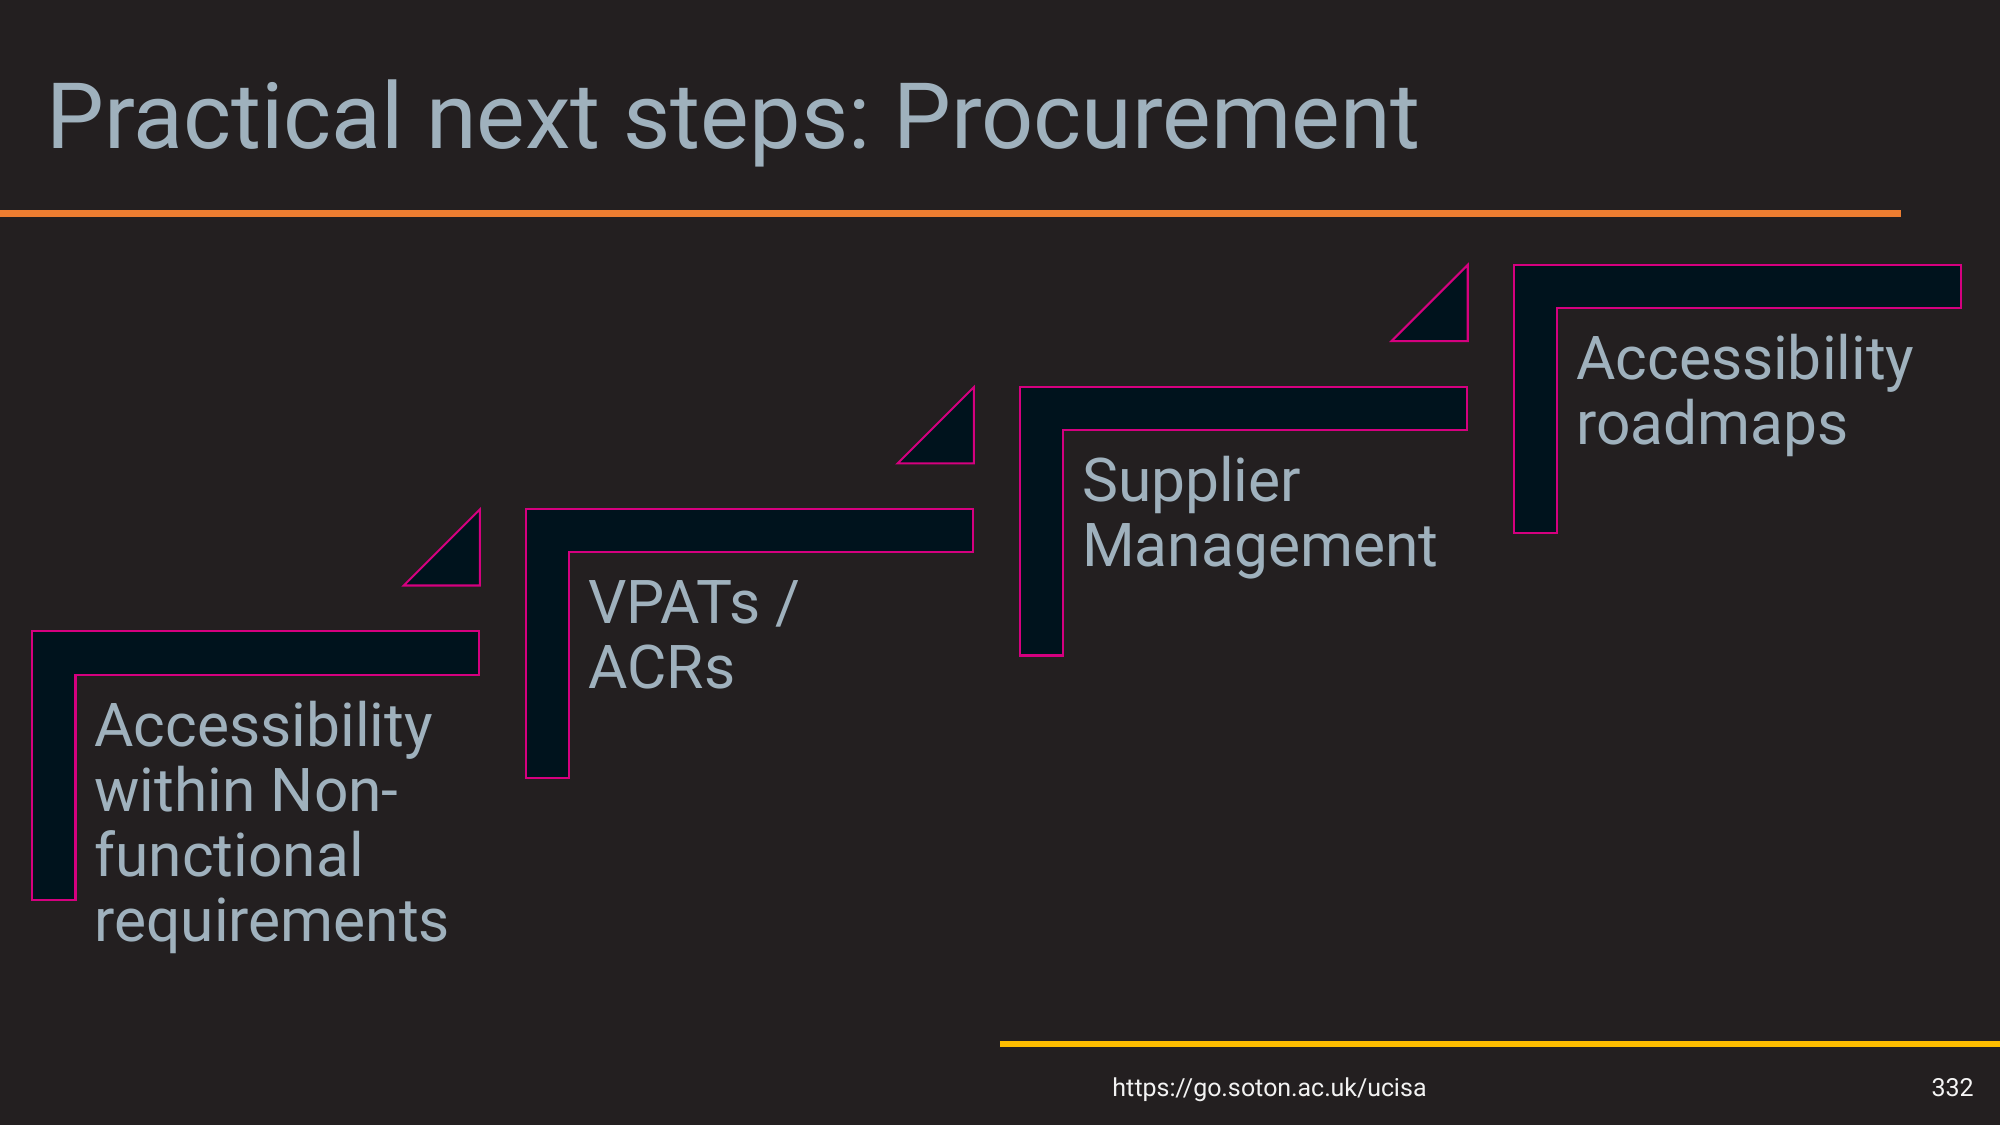

# Practical next steps: Procurement
Accessibility within Non-functional requirements
VPATs / ACRs
Supplier Management
Accessibility roadmaps
332
https://go.soton.ac.uk/ucisa